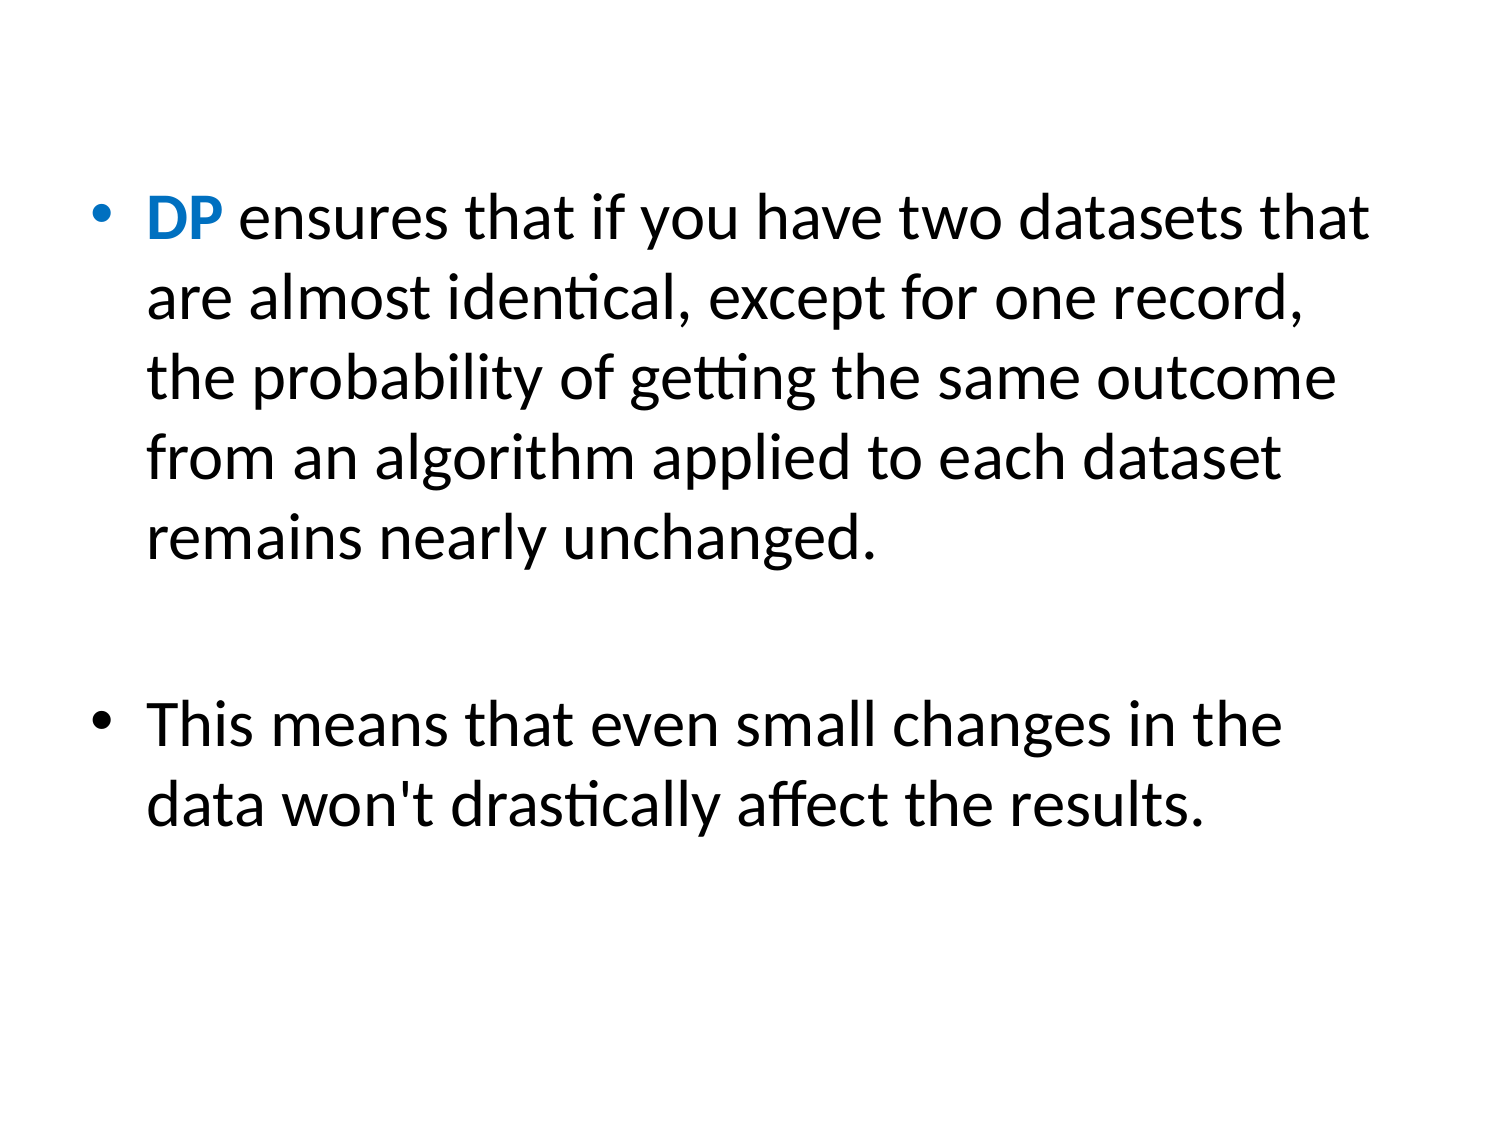

DP ensures that if you have two datasets that are almost identical, except for one record, the probability of getting the same outcome from an algorithm applied to each dataset remains nearly unchanged.

This means that even small changes in the data won't drastically affect the results.